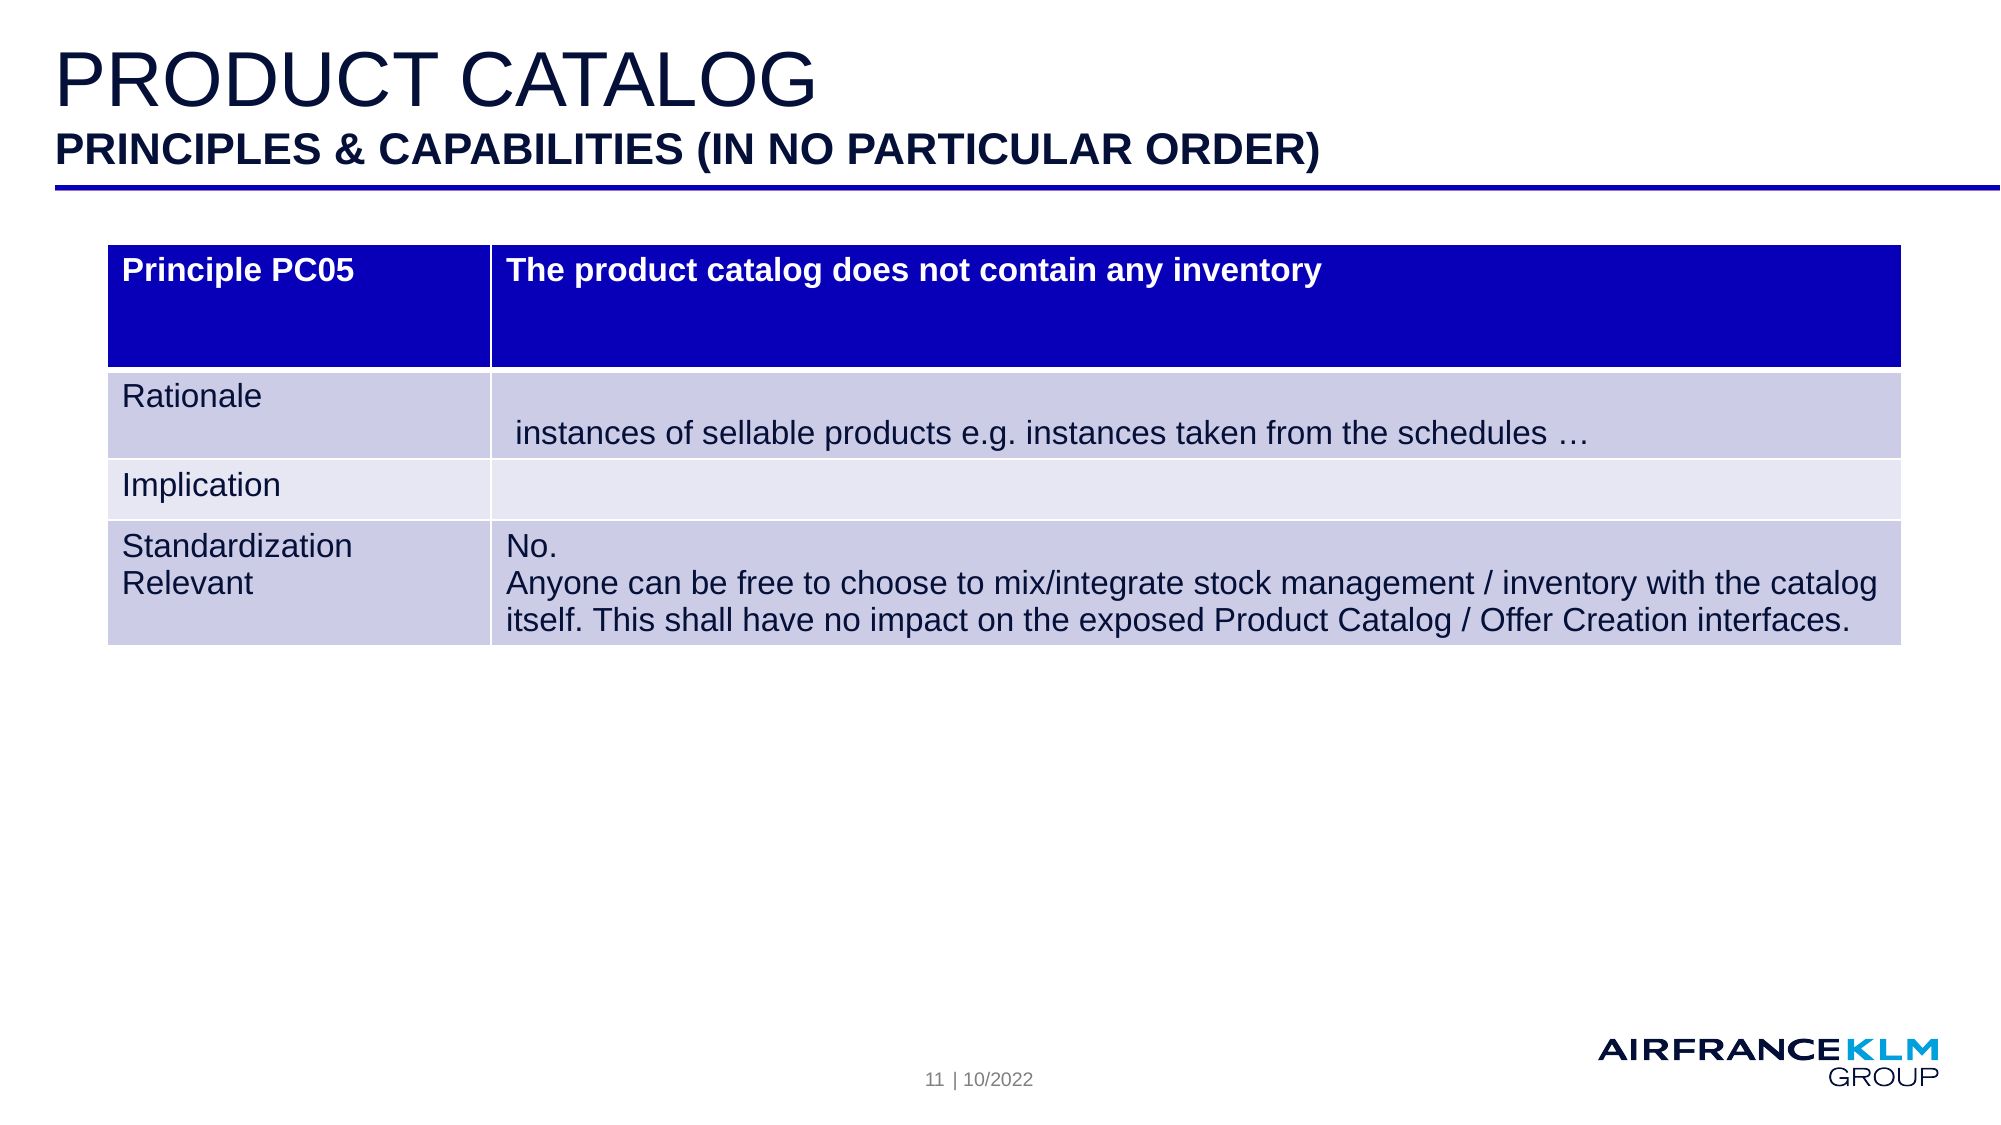

# Product Catalog
PRINCIPLES & capabilities (in no particular order)
| Principle PC05 | The product catalog does not contain any inventory |
| --- | --- |
| Rationale | instances of sellable products e.g. instances taken from the schedules … |
| Implication |  |
| Standardization Relevant | No. Anyone can be free to choose to mix/integrate stock management / inventory with the catalog itself. This shall have no impact on the exposed Product Catalog / Offer Creation interfaces. |
11
| 10/2022